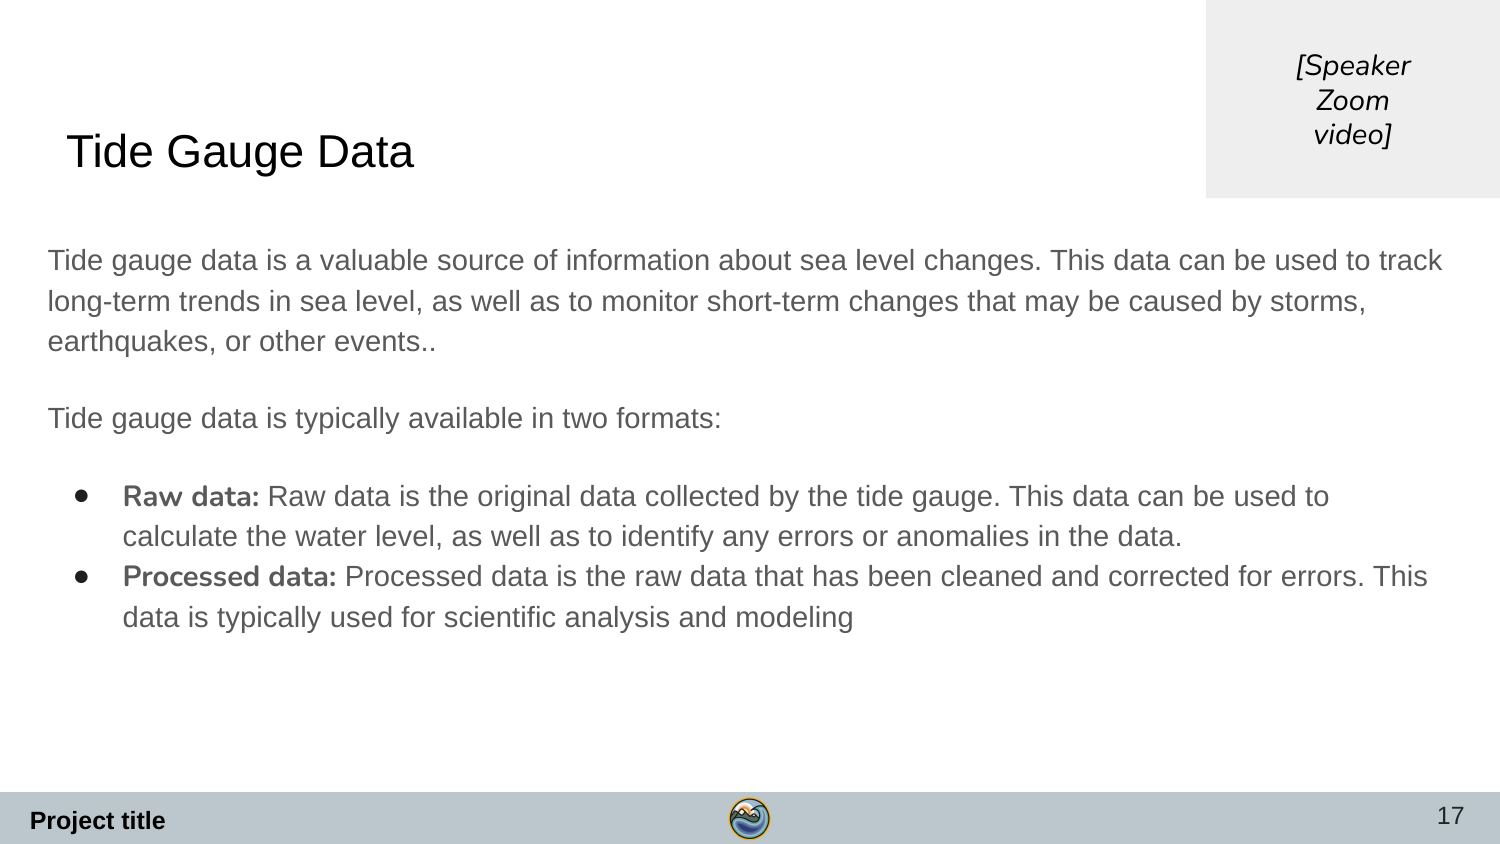

# Tide Gauge Data

Tide gauge data is a valuable source of information about sea level changes. This data can be used to track long-term trends in sea level, as well as to monitor short-term changes that may be caused by storms, earthquakes, or other events..
Tide gauge data is typically available in two formats:
Raw data: Raw data is the original data collected by the tide gauge. This data can be used to calculate the water level, as well as to identify any errors or anomalies in the data.
Processed data: Processed data is the raw data that has been cleaned and corrected for errors. This data is typically used for scientific analysis and modeling